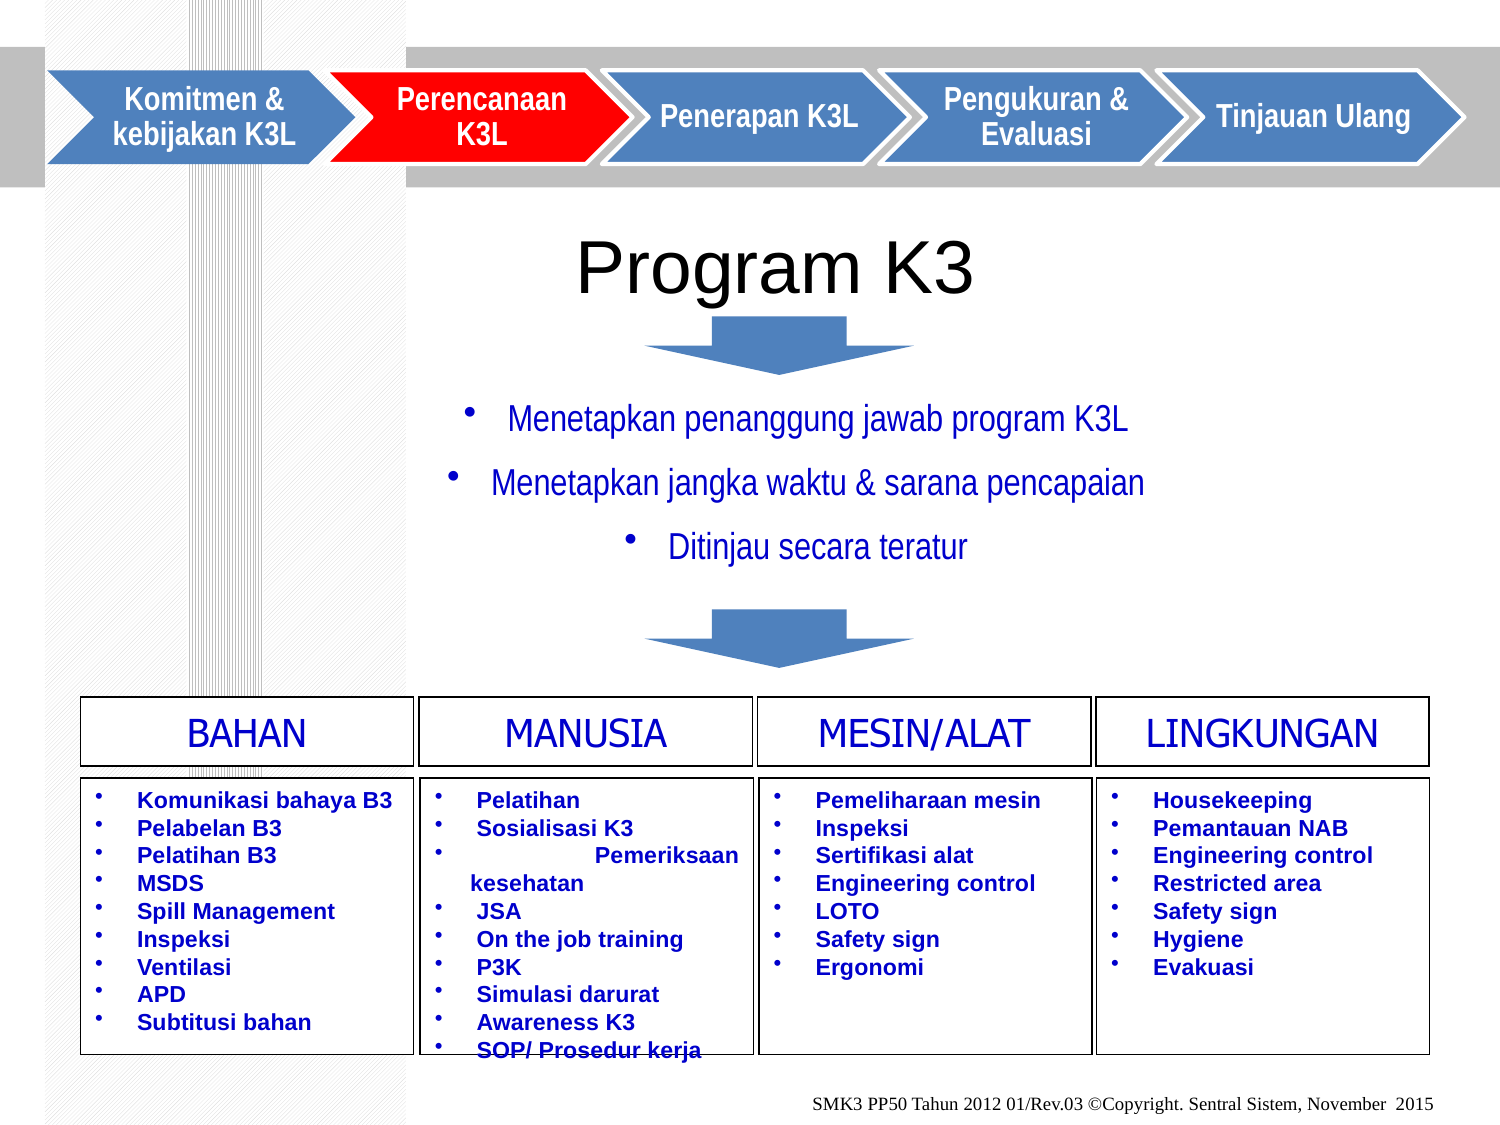

Komitmen & kebijakan K3L
Perencanaan K3L
Penerapan K3L
Pengukuran & Evaluasi
Tinjauan Ulang
Program K3

 Menetapkan penanggung jawab program K3L
 Menetapkan jangka waktu & sarana pencapaian
 Ditinjau secara teratur

BAHAN
MANUSIA
MESIN/ALAT
LINGKUNGAN
 Komunikasi bahaya B3
 Pelabelan B3
 Pelatihan B3
 MSDS
 Spill Management
 Inspeksi
 Ventilasi
 APD
 Subtitusi bahan
 Pelatihan
 Sosialisasi K3
 Pemeriksaan kesehatan
 JSA
 On the job training
 P3K
 Simulasi darurat
 Awareness K3
 SOP/ Prosedur kerja
 Pemeliharaan mesin
 Inspeksi
 Sertifikasi alat
 Engineering control
 LOTO
 Safety sign
 Ergonomi
 Housekeeping
 Pemantauan NAB
 Engineering control
 Restricted area
 Safety sign
 Hygiene
 Evakuasi
SMK3 PP50 Tahun 2012 01/Rev.03 ©Copyright. Sentral Sistem, November  2015